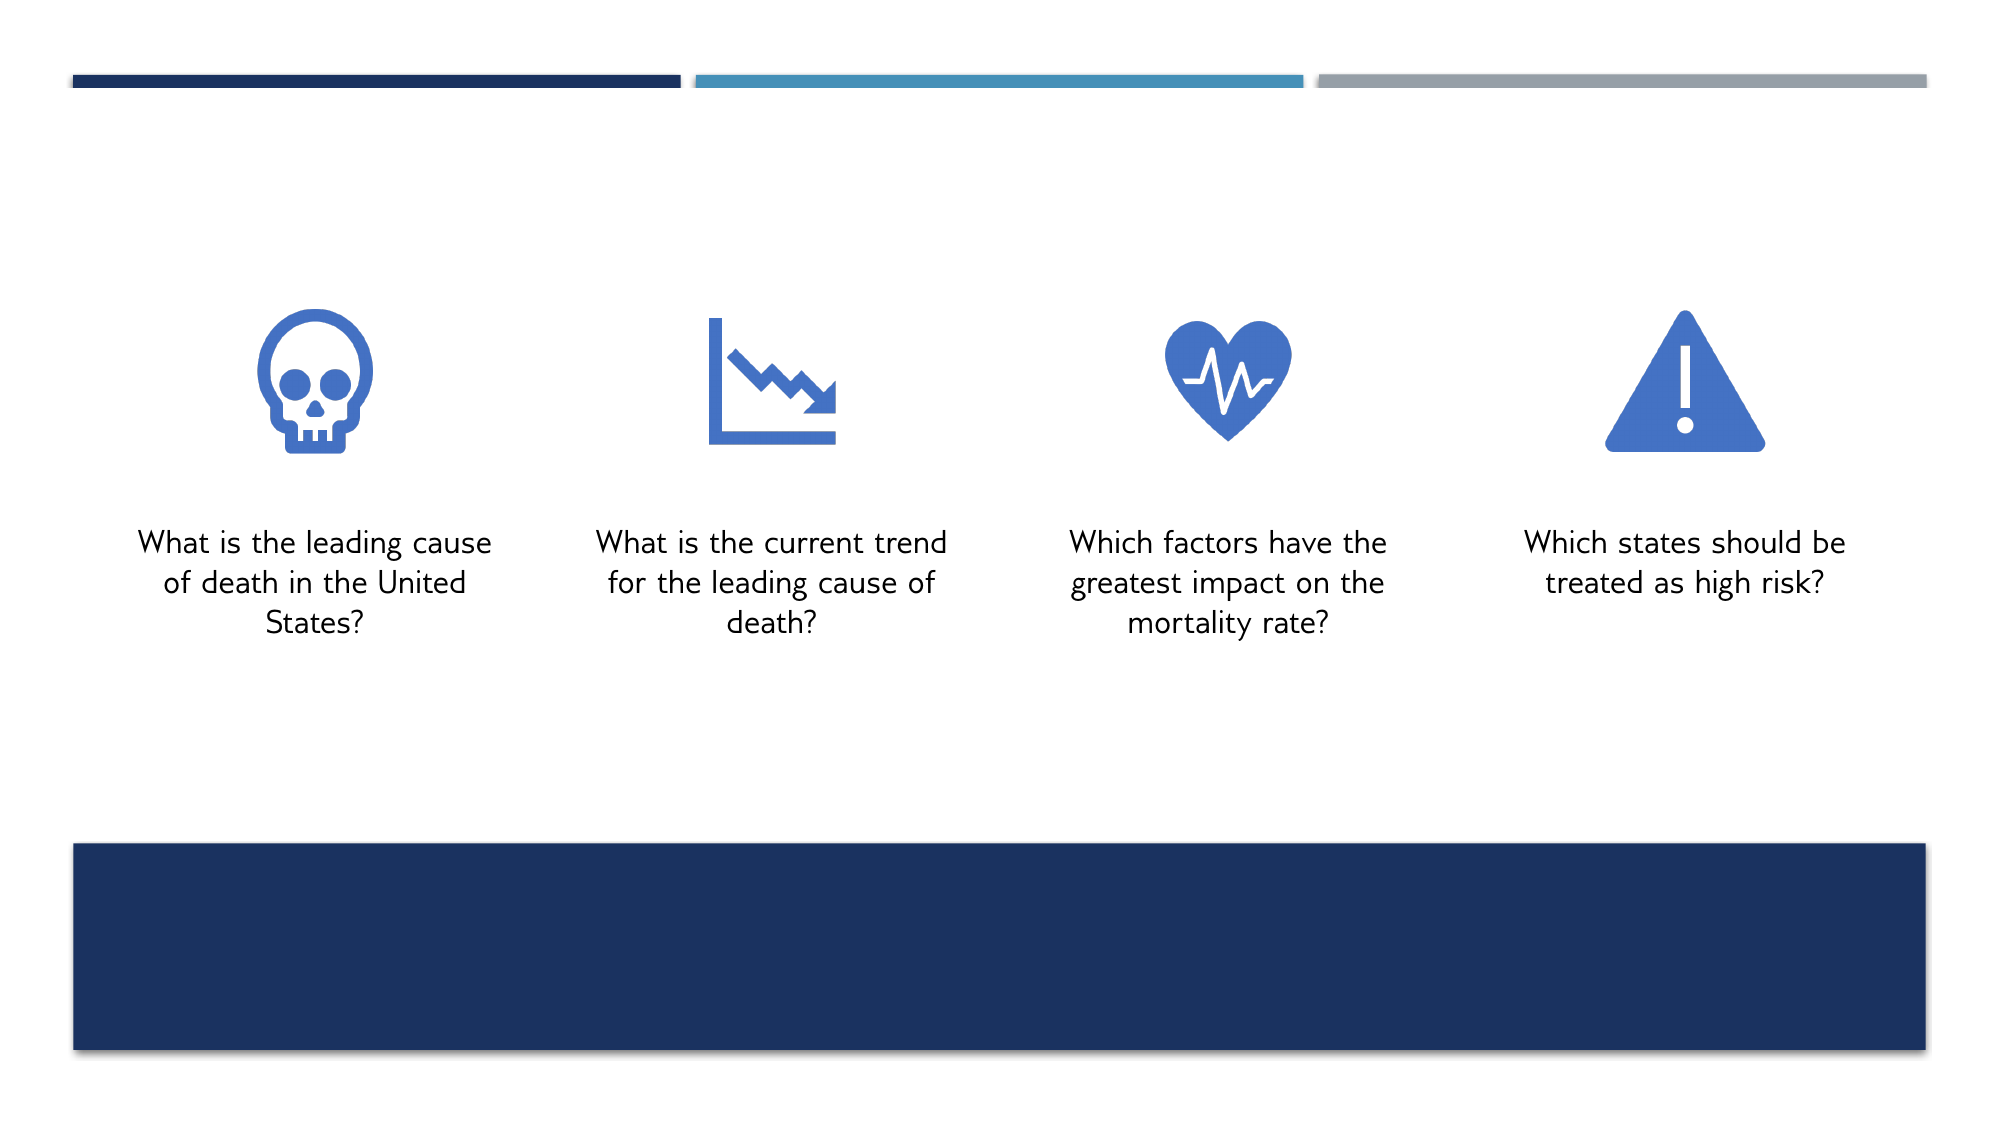

What is the leading cause of death in the United States?
What is the current trend for the leading cause of death?
Which factors have the greatest impact on the mortality rate?
Which states should be treated as high risk?